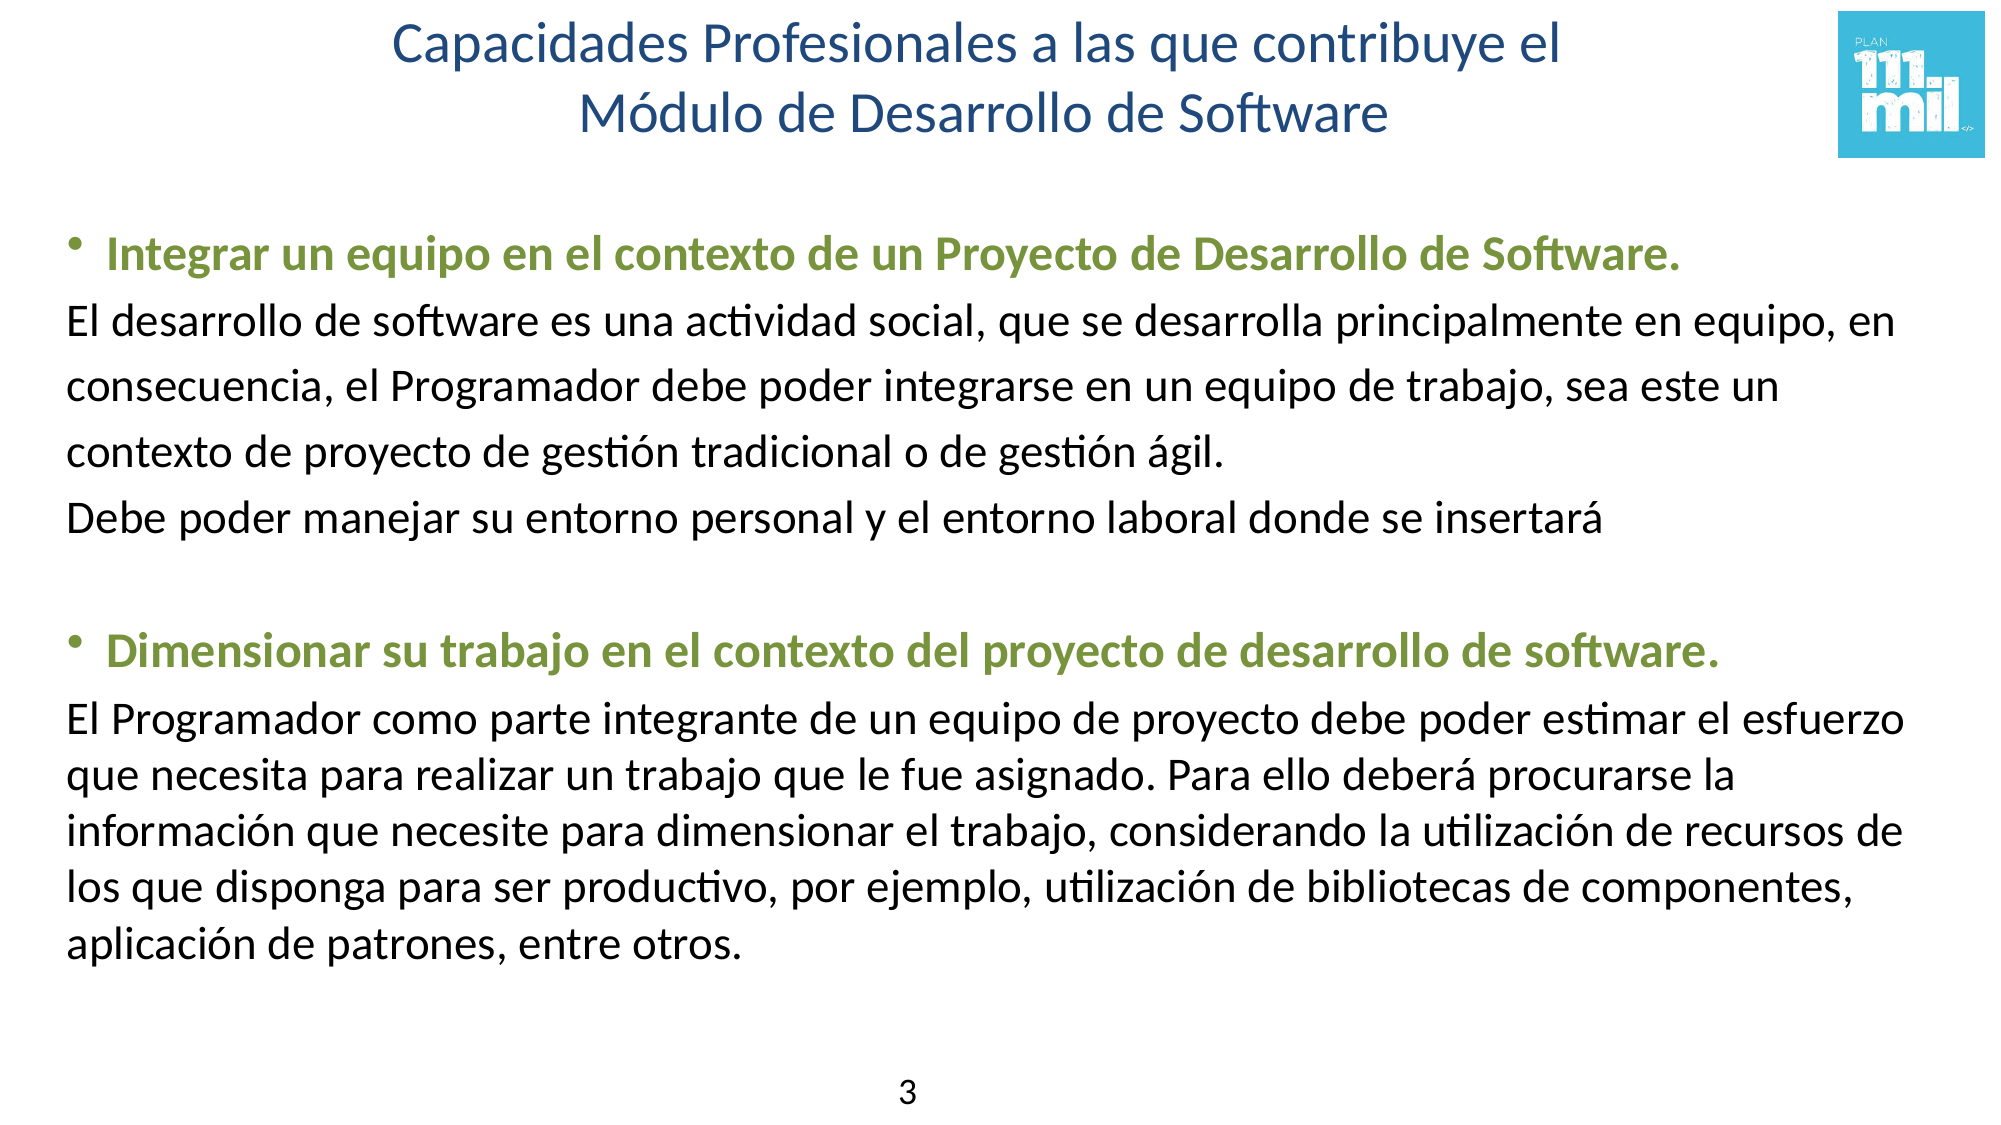

# Capacidades Profesionales a las que contribuye el Módulo de Desarrollo de Software
Integrar un equipo en el contexto de un Proyecto de Desarrollo de Software.
El desarrollo de software es una actividad social, que se desarrolla principalmente en equipo, en
consecuencia, el Programador debe poder integrarse en un equipo de trabajo, sea este un
contexto de proyecto de gestión tradicional o de gestión ágil.
Debe poder manejar su entorno personal y el entorno laboral donde se insertará

Dimensionar su trabajo en el contexto del proyecto de desarrollo de software.
El Programador como parte integrante de un equipo de proyecto debe poder estimar el esfuerzo que necesita para realizar un trabajo que le fue asignado. Para ello deberá procurarse la información que necesite para dimensionar el trabajo, considerando la utilización de recursos de los que disponga para ser productivo, por ejemplo, utilización de bibliotecas de componentes, aplicación de patrones, entre otros.